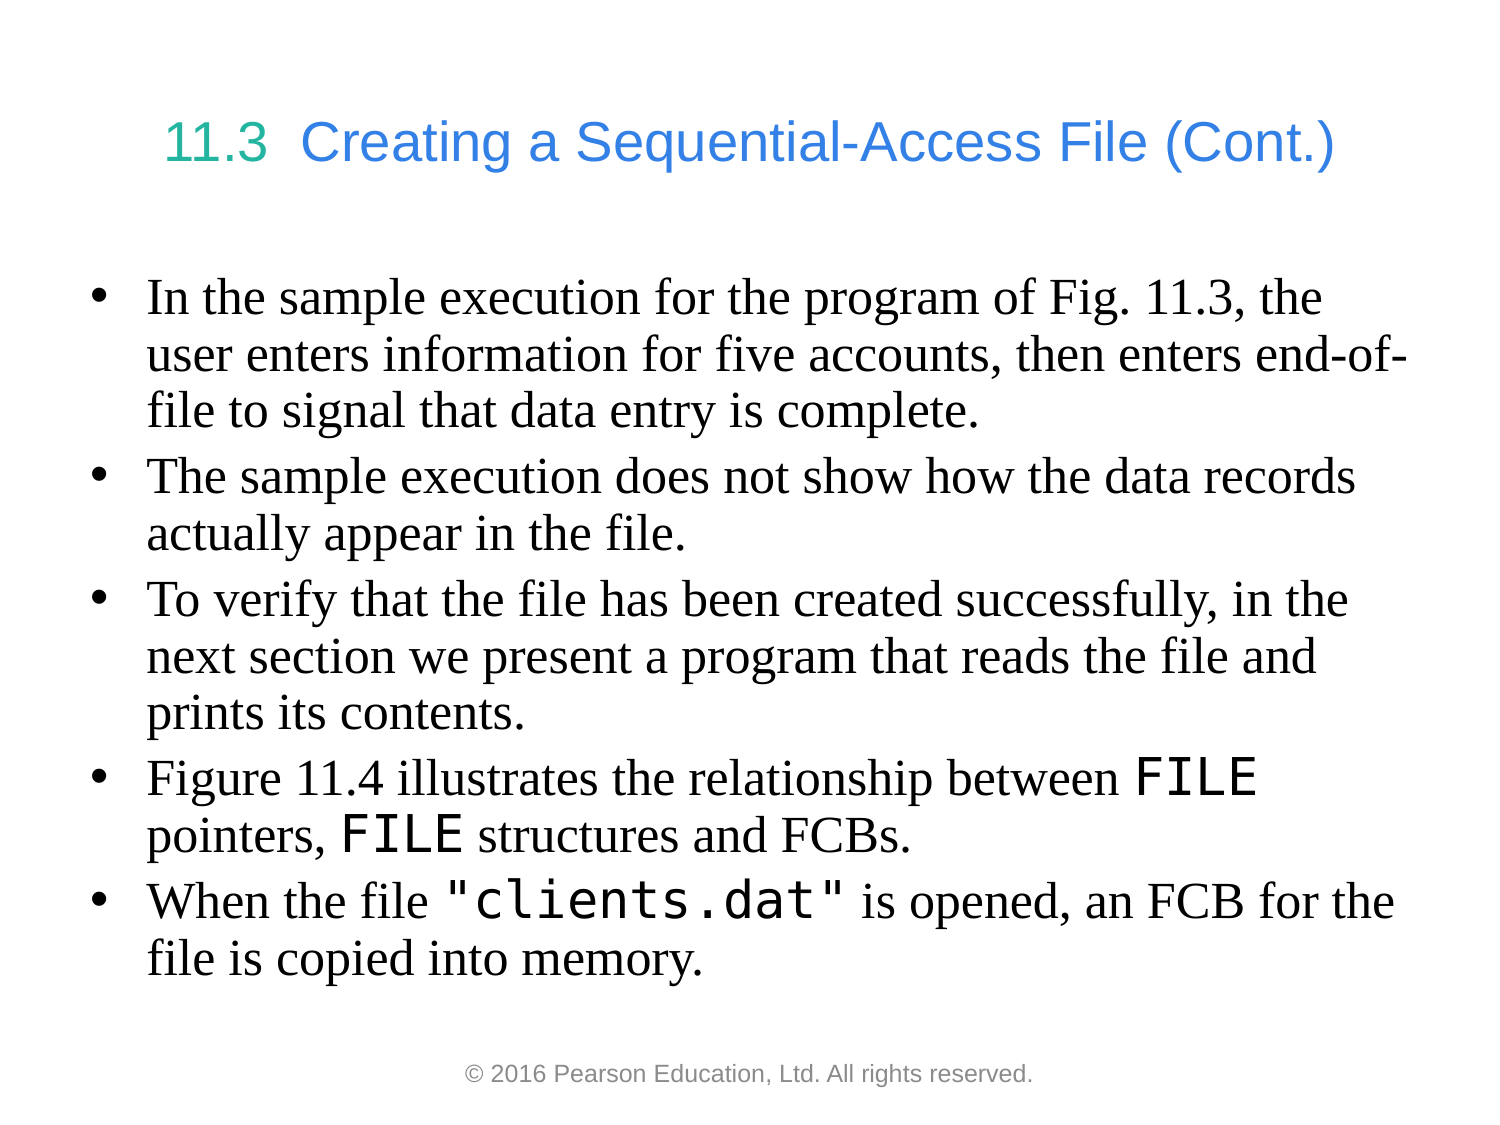

# 11.3  Creating a Sequential-Access File (Cont.)
In the sample execution for the program of Fig. 11.3, the user enters information for five accounts, then enters end-of-file to signal that data entry is complete.
The sample execution does not show how the data records actually appear in the file.
To verify that the file has been created successfully, in the next section we present a program that reads the file and prints its contents.
Figure 11.4 illustrates the relationship between FILE pointers, FILE structures and FCBs.
When the file "clients.dat" is opened, an FCB for the file is copied into memory.
© 2016 Pearson Education, Ltd. All rights reserved.